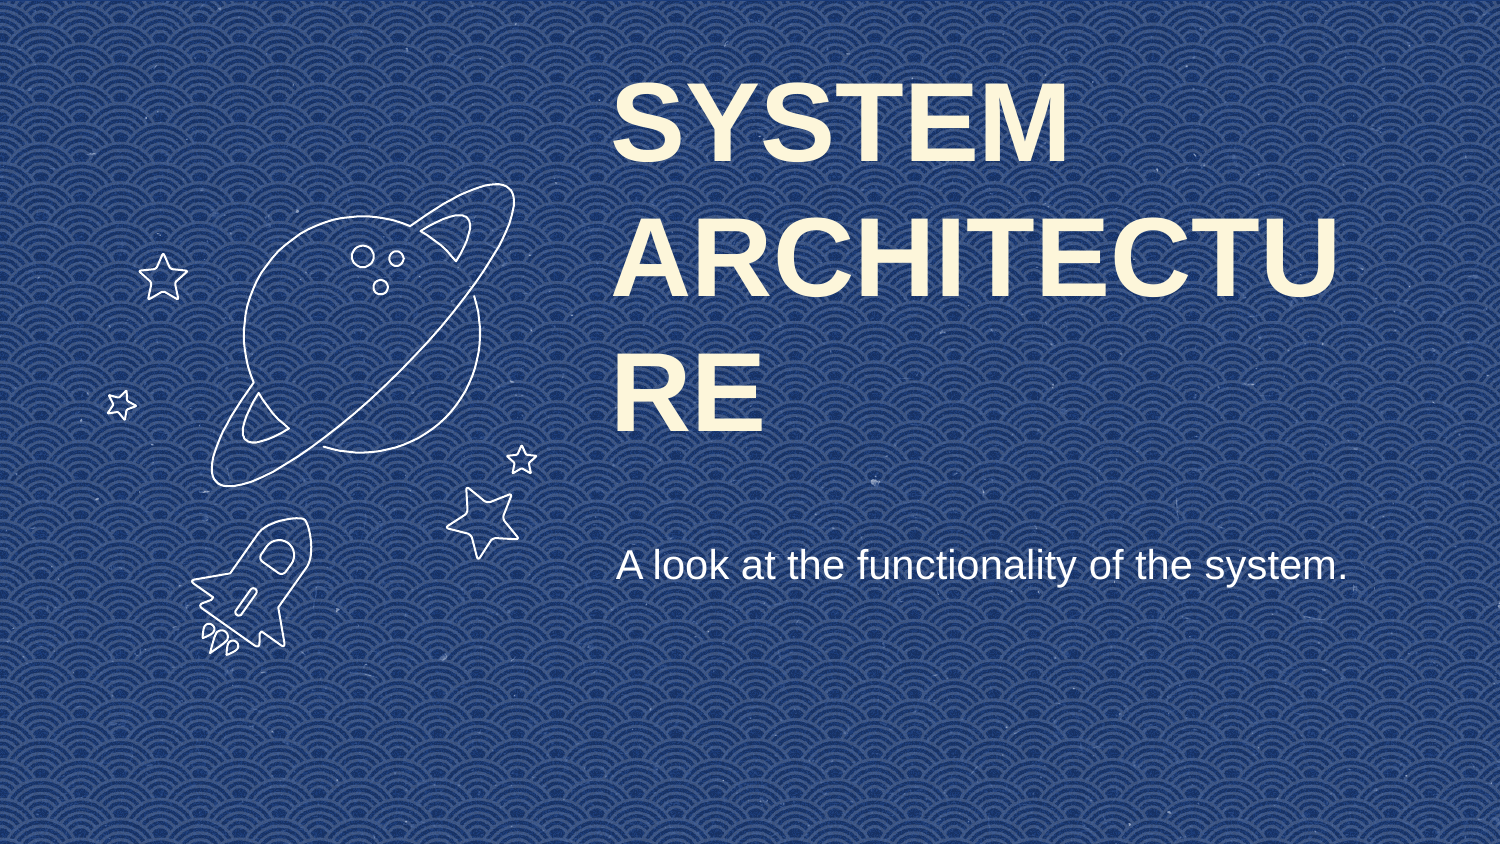

SYSTEM ARCHITECTURE

A look at the functionality of the system.